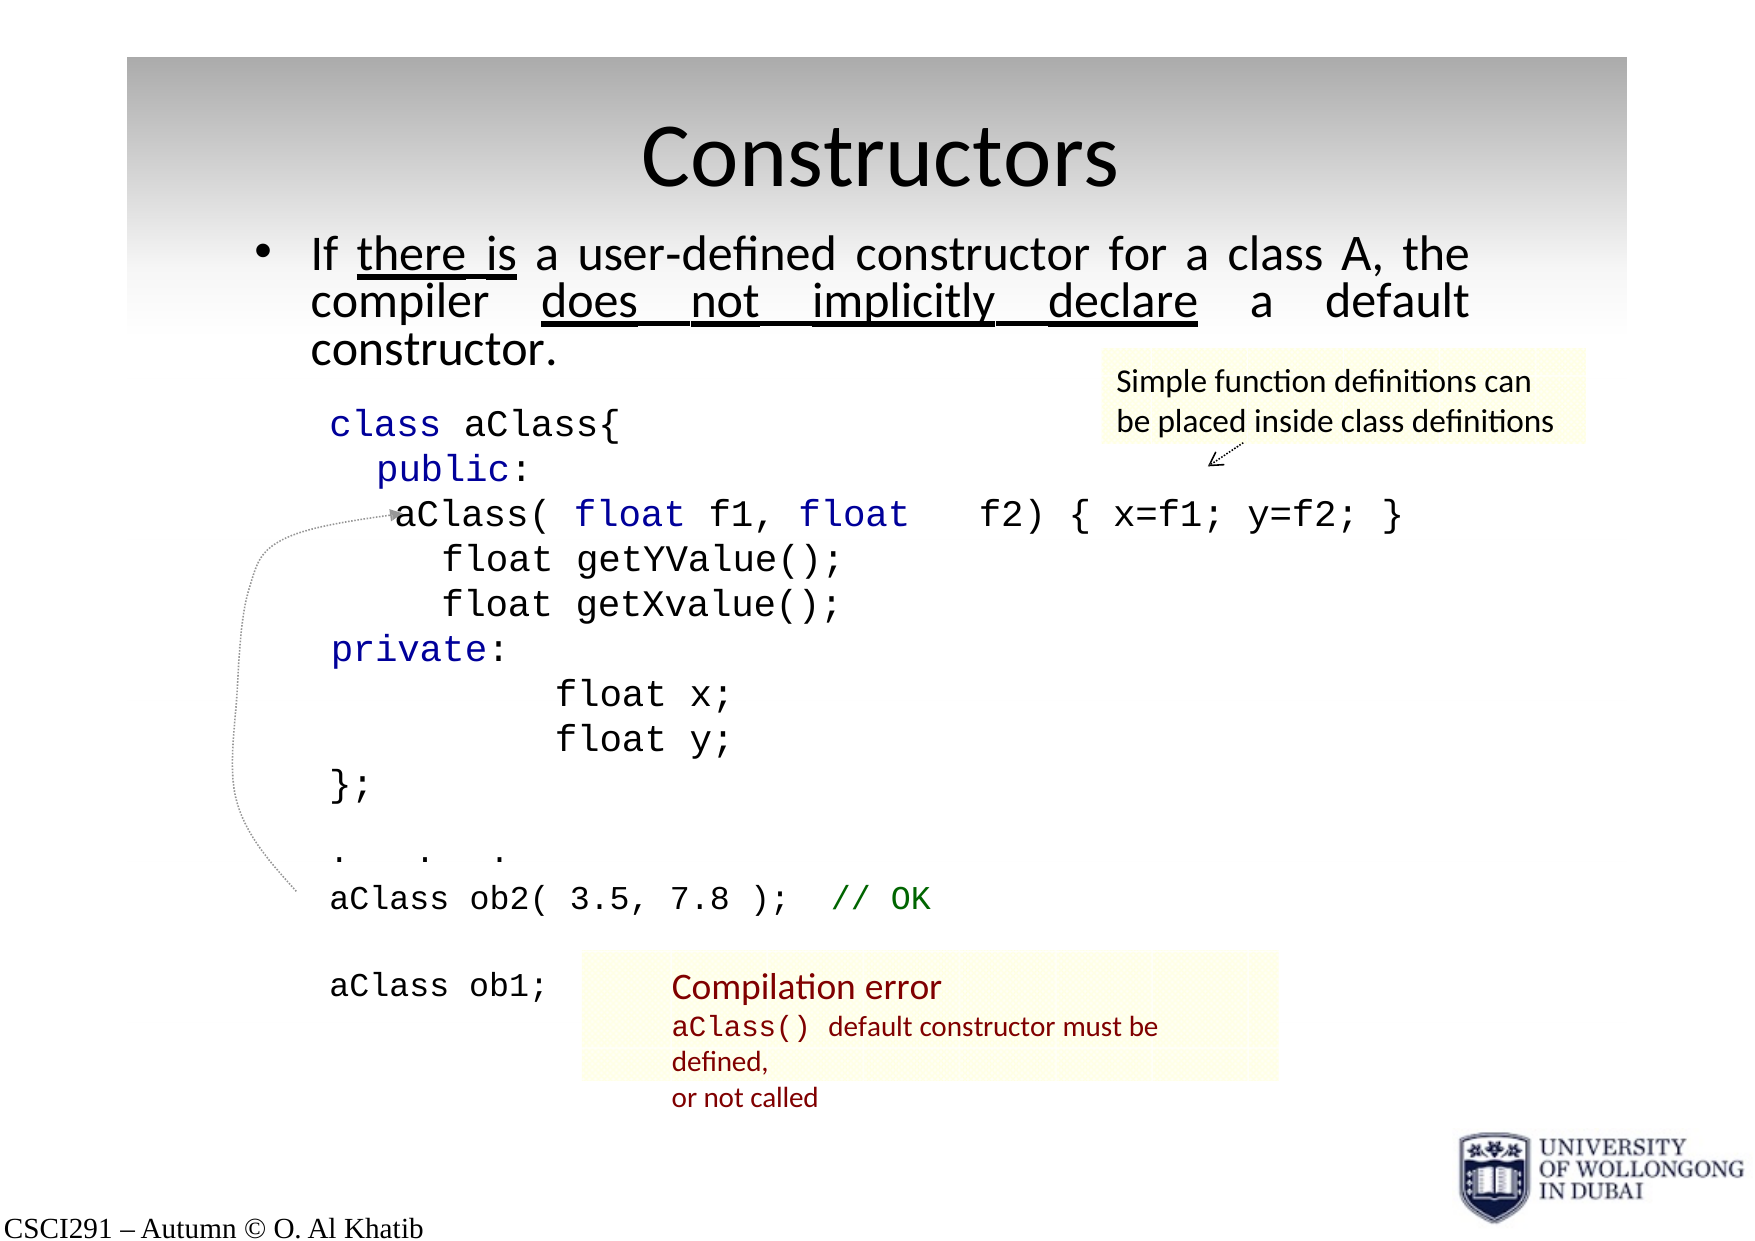

# Constructors
If there is a user‐defined constructor for a class A, the compiler does not implicitly declare a default constructor.

Simple function definitions can be placed inside class definitions

f2) { x=f1; y=f2; }
class aClass{ public:
aClass( float f1, float float getYValue(); float getXvalue();
private:
float x; float y;
};

| . . | . |  |  |
| --- | --- | --- | --- |
| aClass | ob2( 3.5, 7.8 ); | // | OK |

Compilation error
aClass() default constructor must be defined,
or not called
aClass ob1;